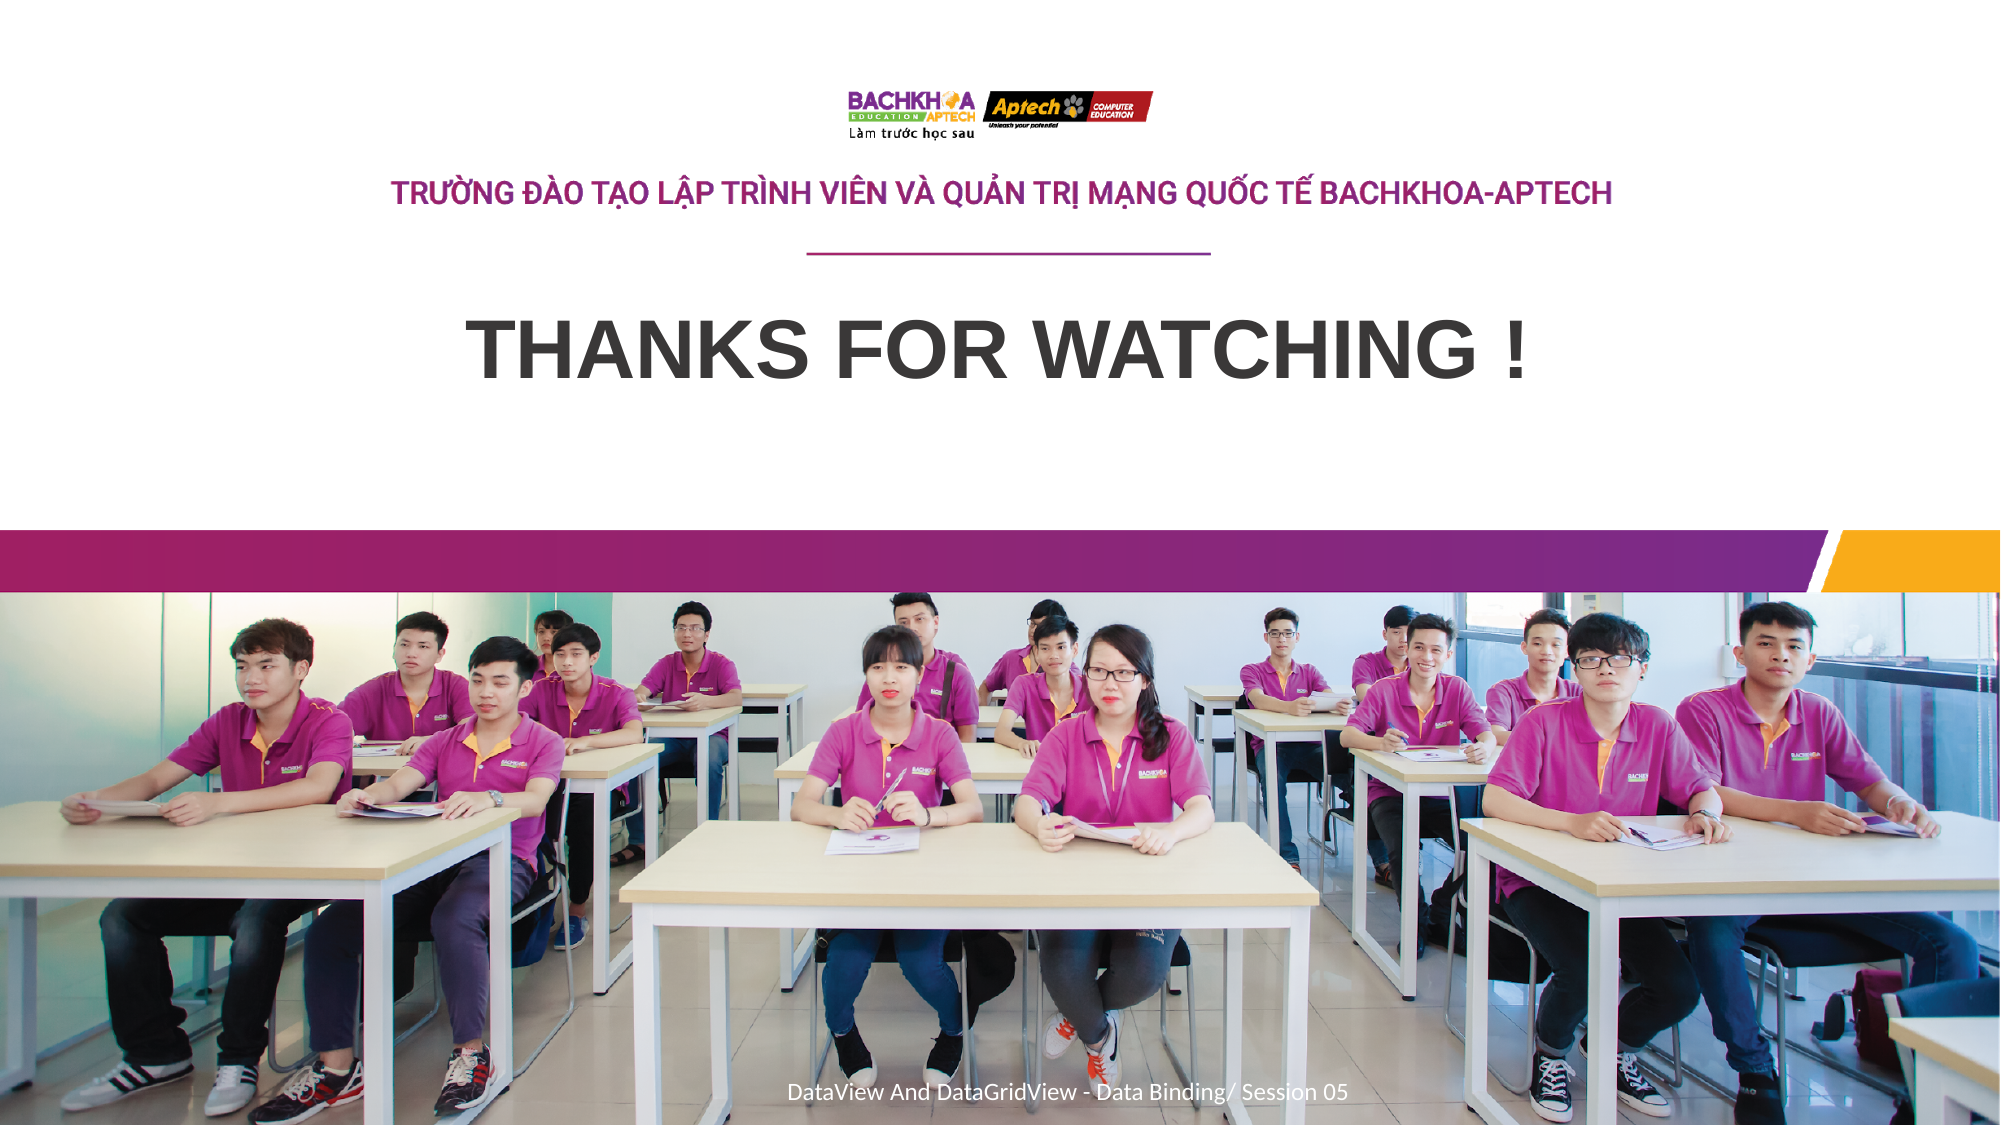

THANKS FOR WATCHING !
DataView And DataGridView - Data Binding/ Session 05